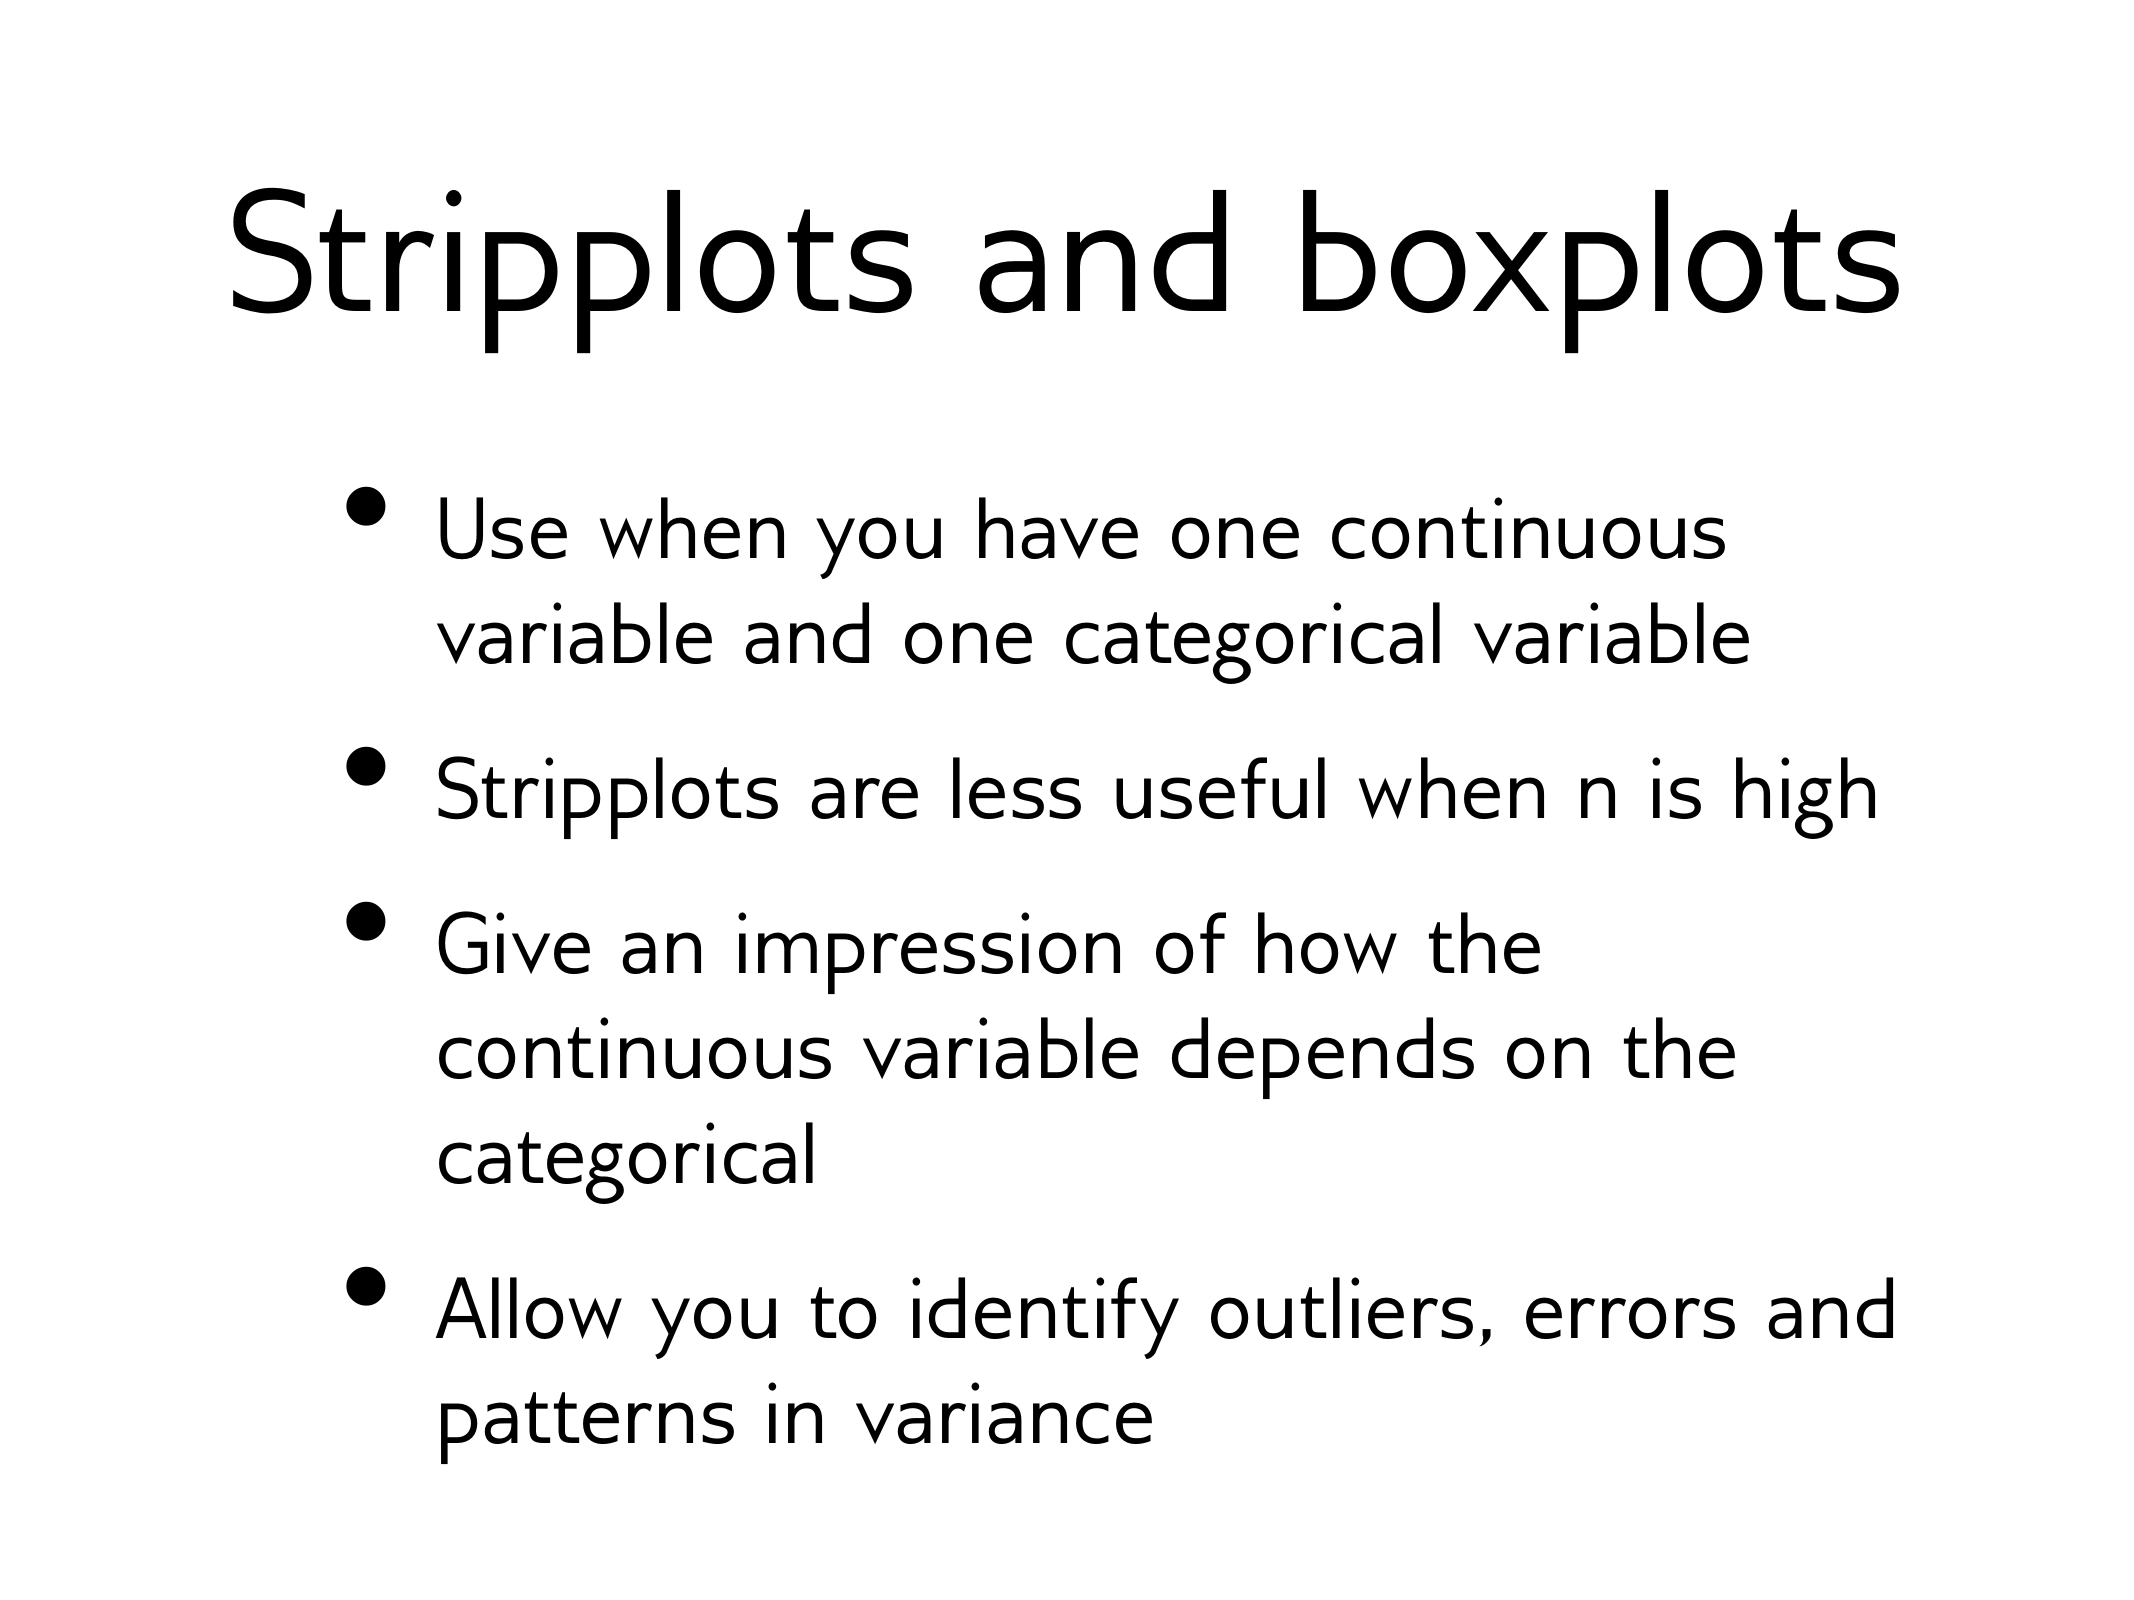

# Stripplots and boxplots
Use when you have one continuous variable and one categorical variable
Stripplots are less useful when n is high
Give an impression of how the continuous variable depends on the categorical
Allow you to identify outliers, errors and patterns in variance